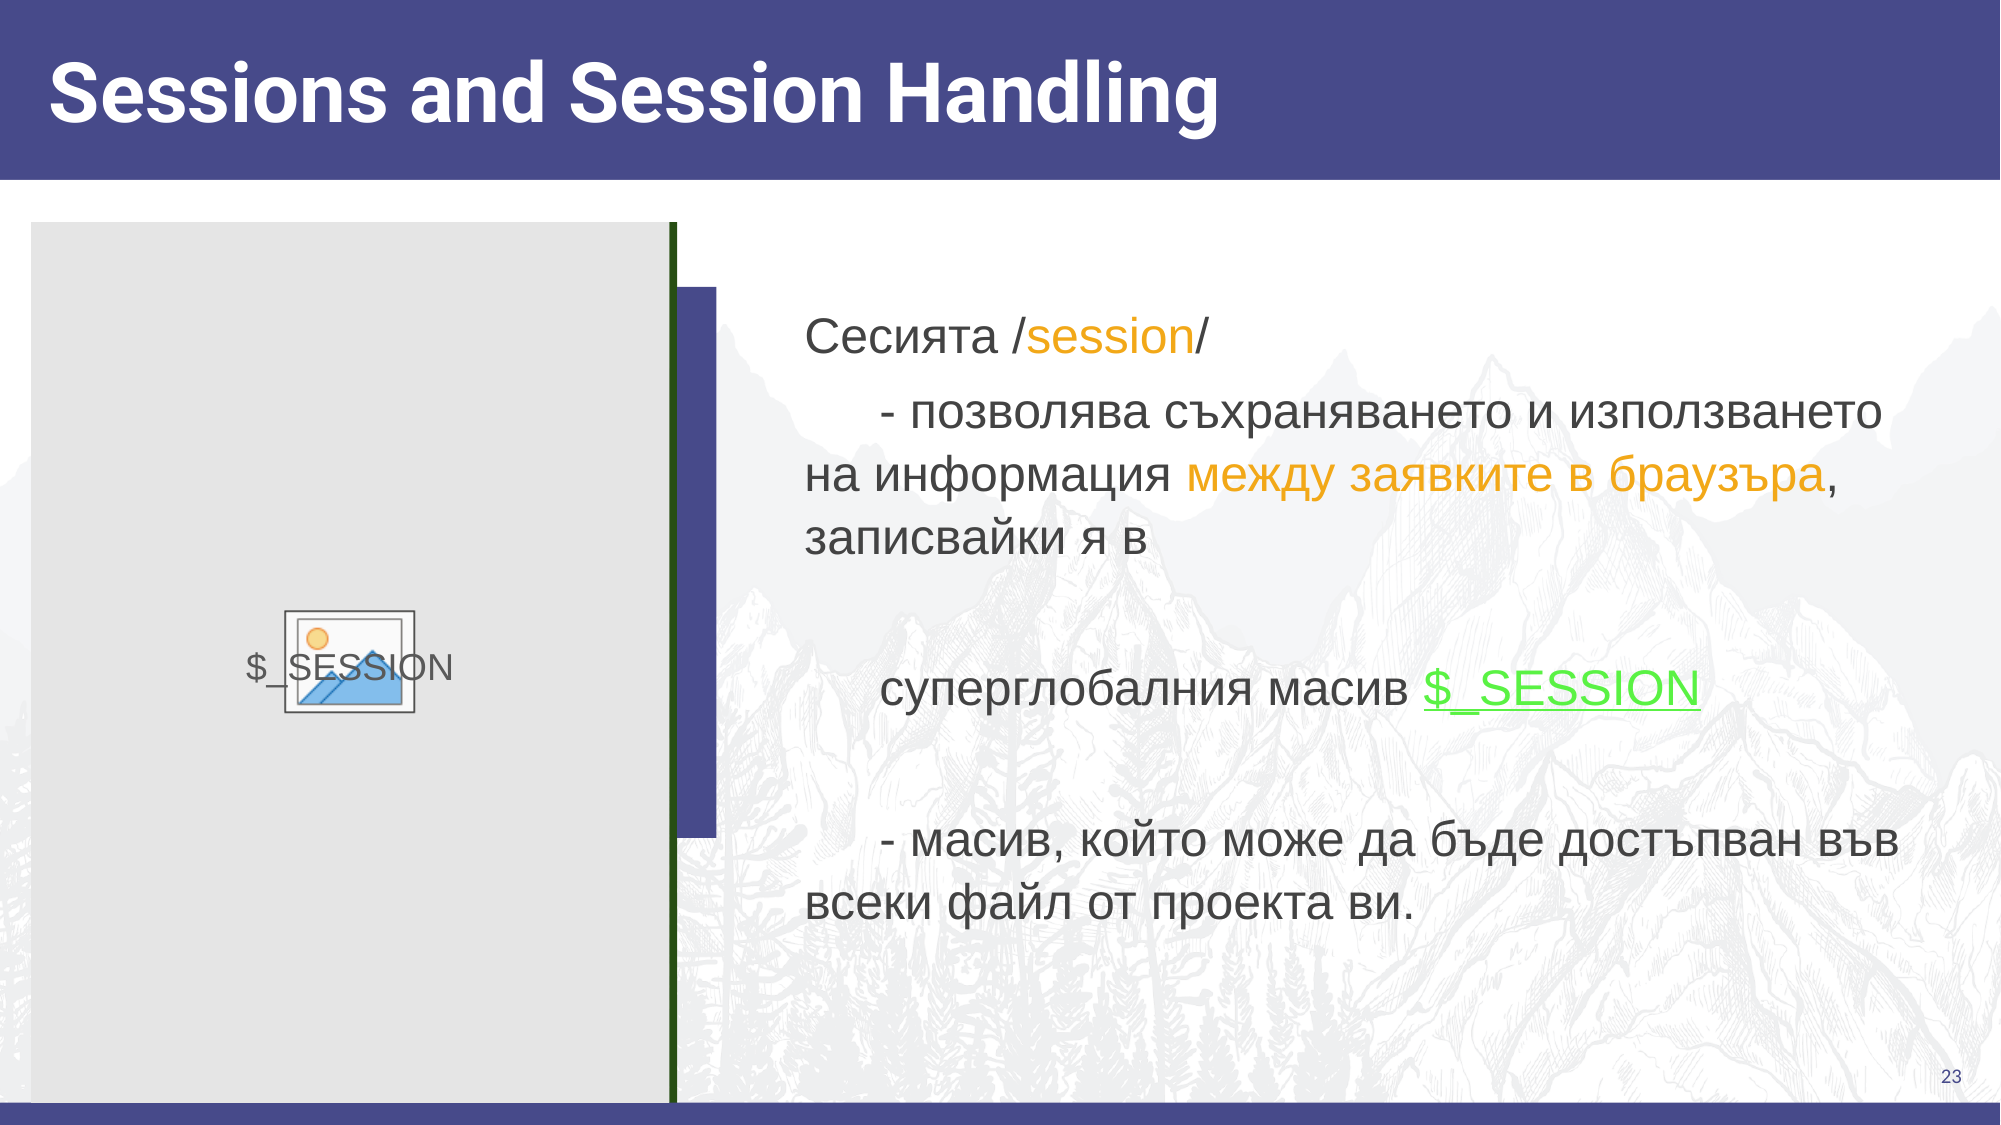

# Sessions and Session Handling

Сесията /session/
- позволява съхраняването и използването на информация между заявките в браузъра, записвайки я в

суперглобалния масив $_SESSION

- масив, който може да бъде достъпван във всеки файл от проекта ви.

$_SESSION
23